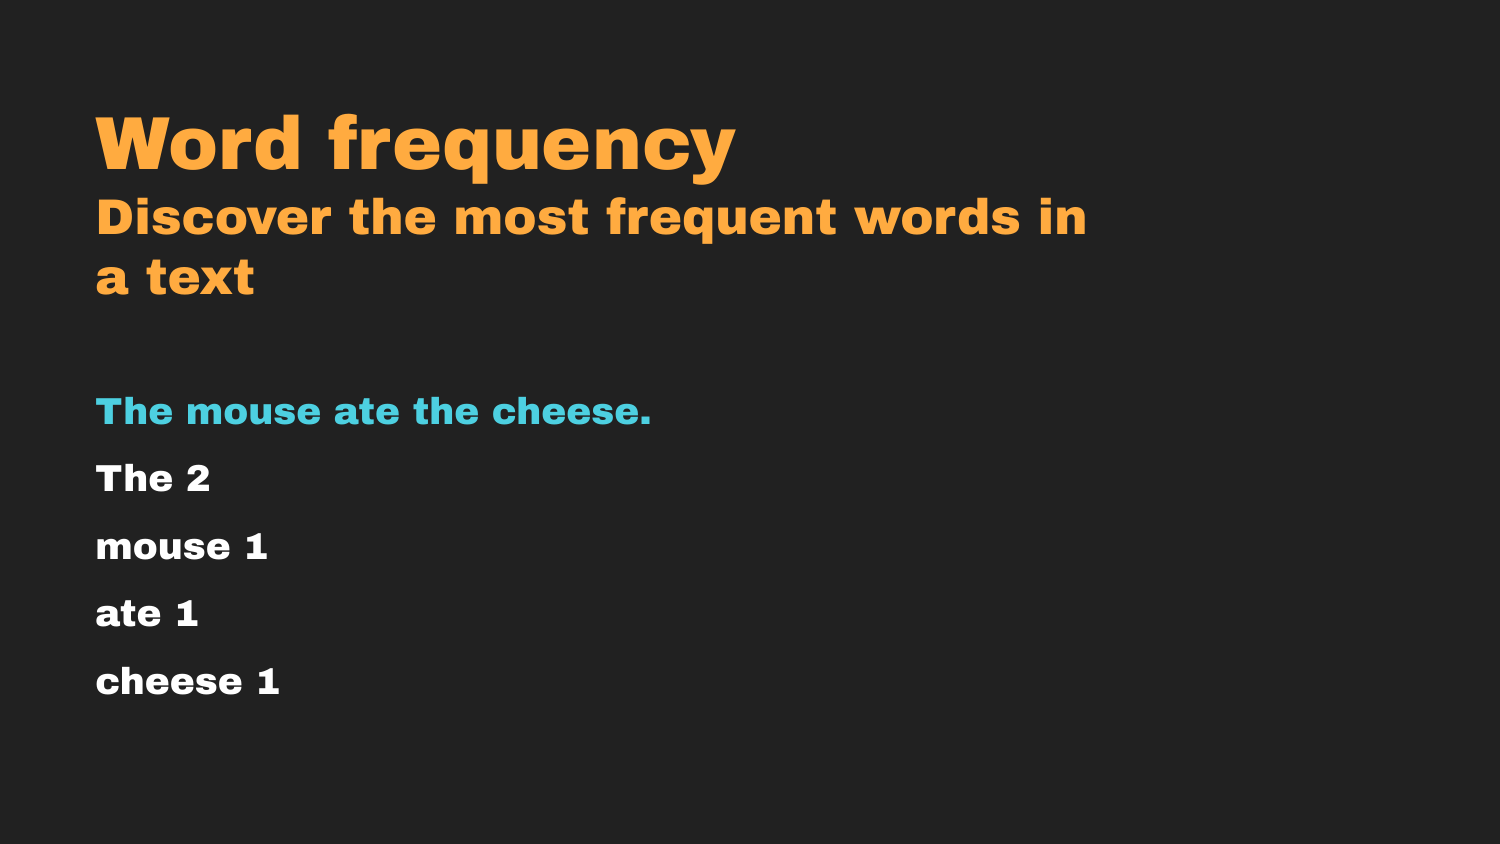

# Word frequency
Discover the most frequent words in a text

The mouse ate the cheese.
The 2
mouse 1
ate 1
cheese 1